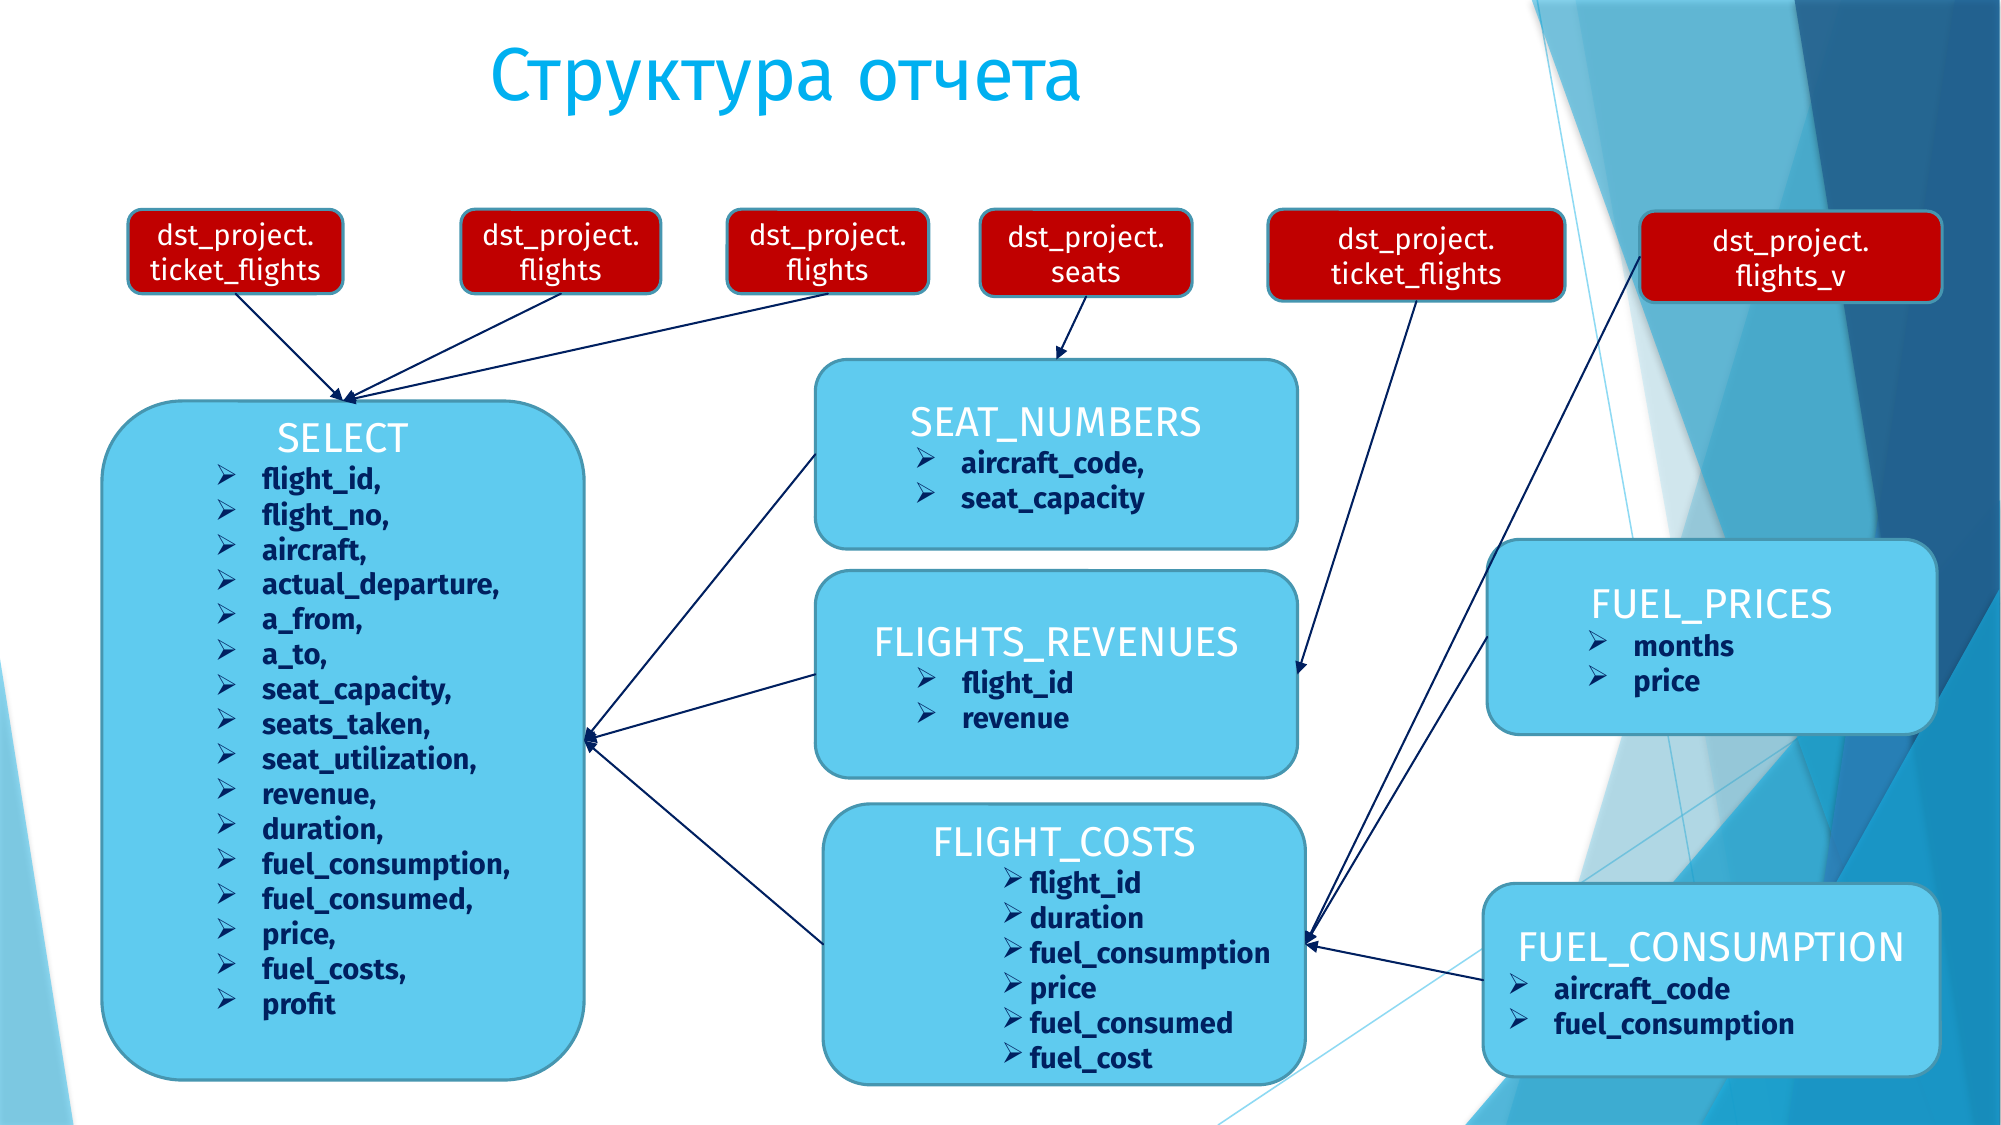

# Структура отчета
dst_project. flights
dst_project.flights
dst_project. seats
dst_project. ticket_flights
dst_project. ticket_flights
dst_project. flights_v
SEAT_NUMBERS
aircraft_code,
seat_capacity
SELECT
flight_id,
flight_no,
aircraft,
actual_departure,
a_from,
a_to,
seat_capacity,
seats_taken,
seat_utilization,
revenue,
duration,
fuel_consumption,
fuel_consumed,
price,
fuel_costs,
profit

FUEL_PRICES
months
price
FLIGHTS_REVENUES
flight_id
revenue
FLIGHT_COSTS
flight_id
duration
fuel_consumption
price
fuel_consumed
fuel_cost
FUEL_CONSUMPTION
aircraft_code
fuel_consumption